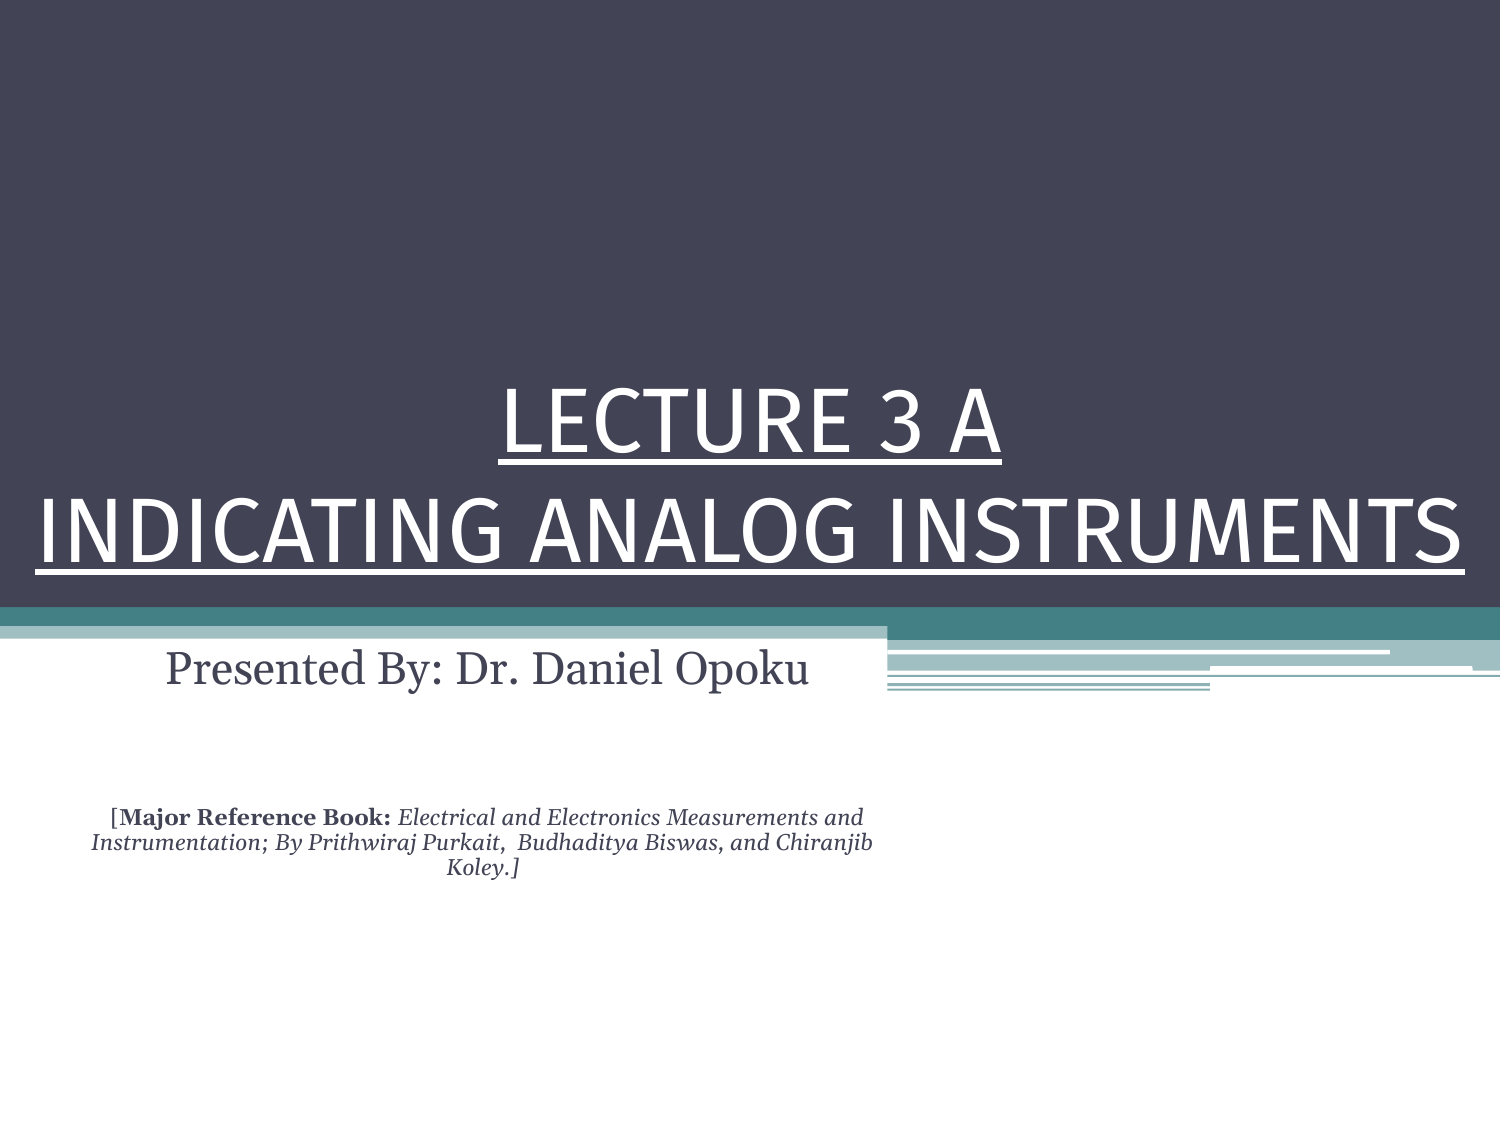

# LECTURE 3 A
INDICATING ANALOG INSTRUMENTS
Presented By: Dr. Daniel Opoku

[Major Reference Book: Electrical and Electronics Measurements and Instrumentation; By Prithwiraj Purkait,  Budhaditya Biswas, and Chiranjib Koley.]